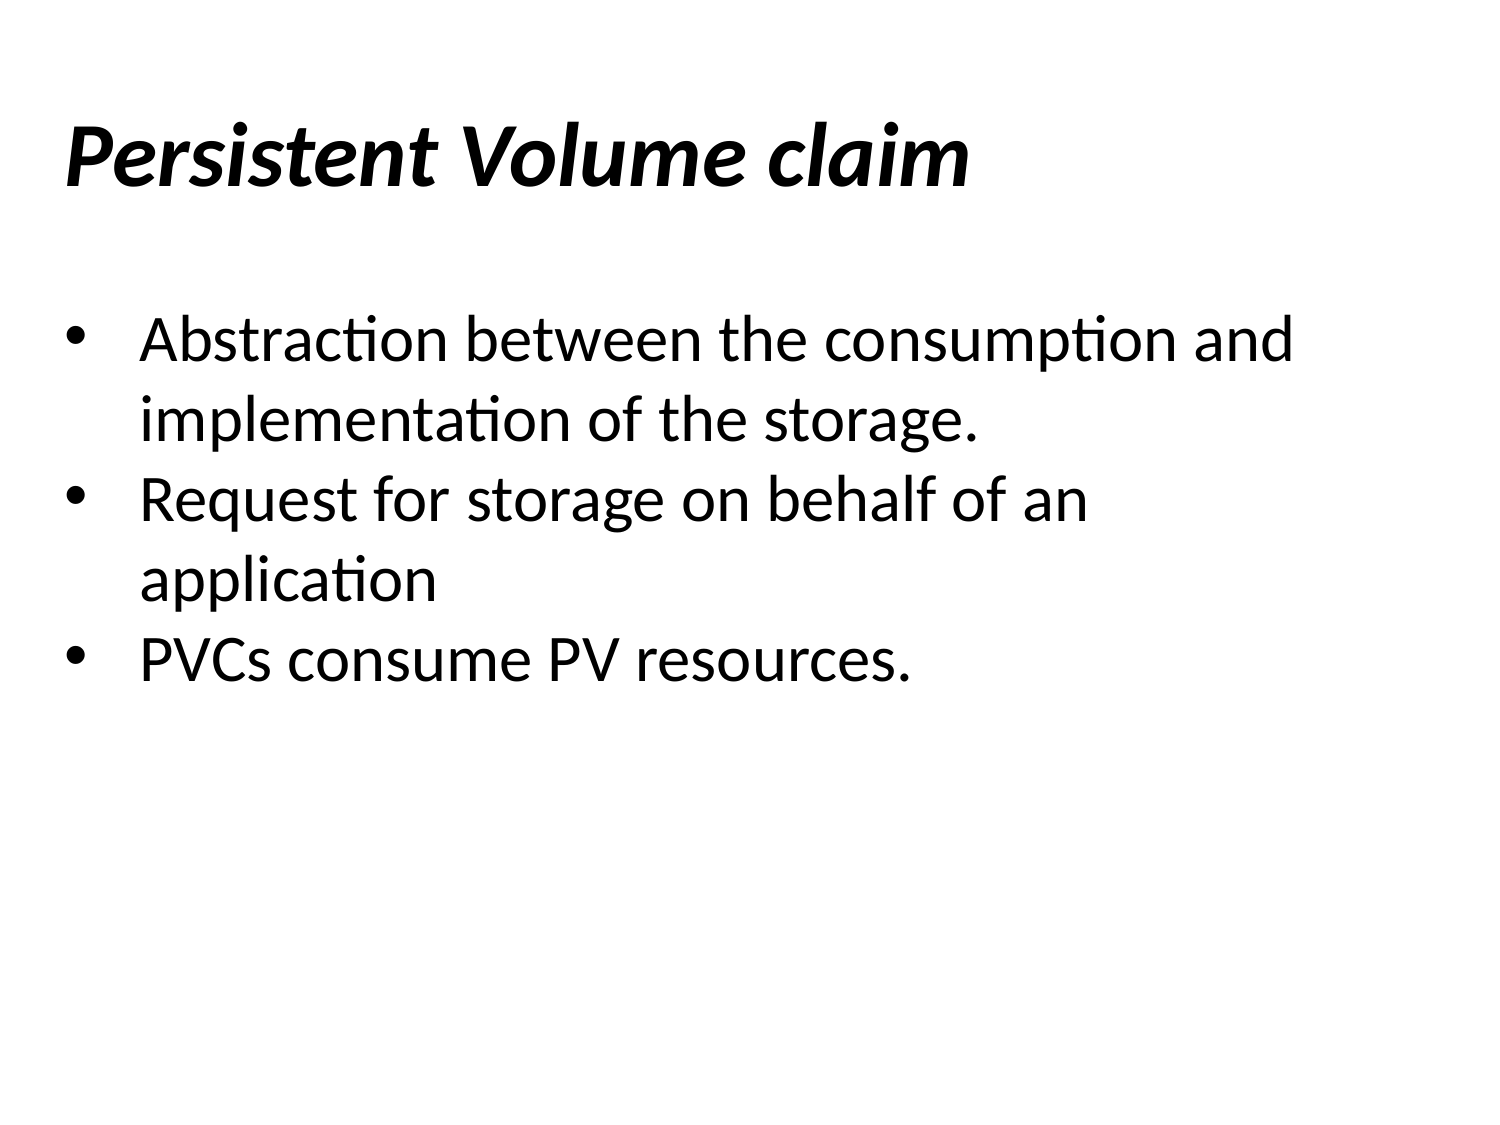

Persistent Volume claim

Abstraction between the consumption and implementation of the storage.
Request for storage on behalf of an application
PVCs consume PV resources.